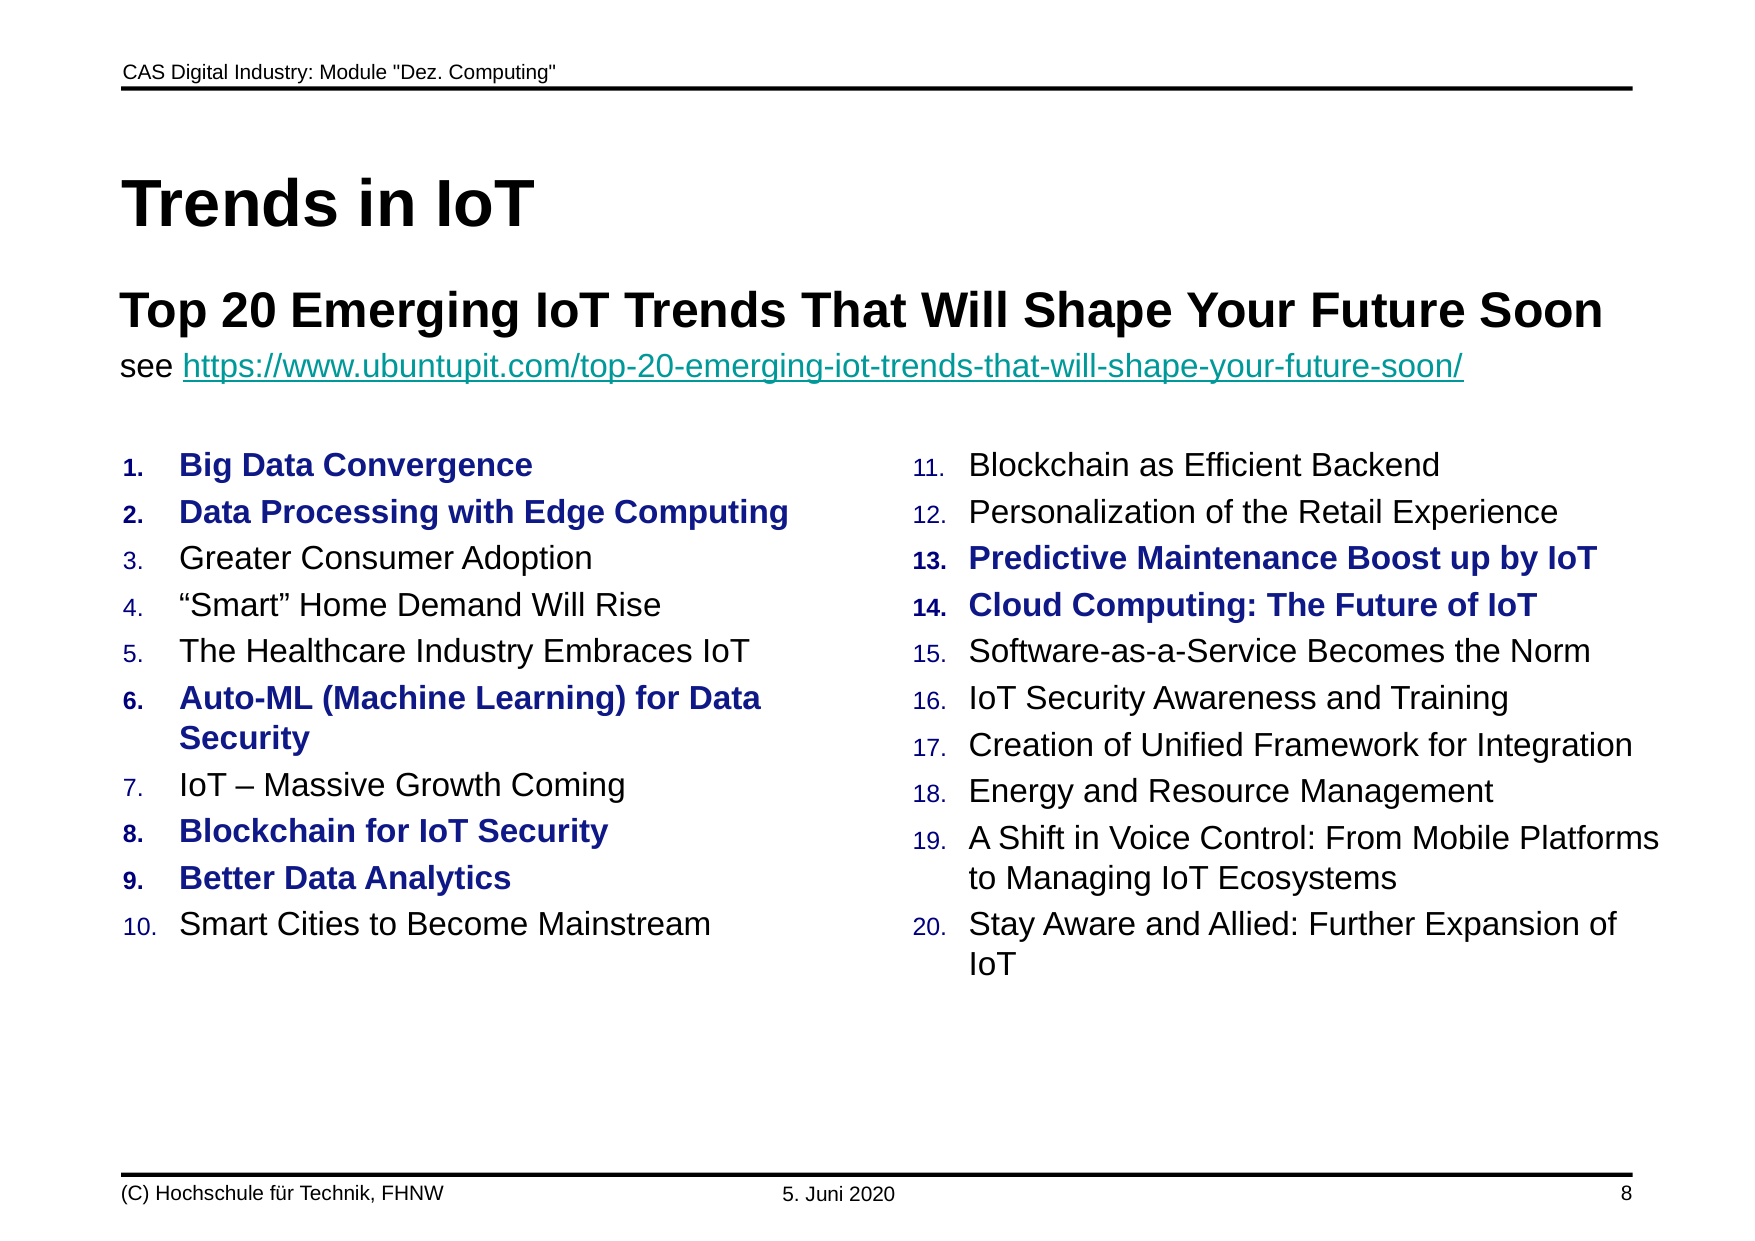

# Trends in IoT
Top 20 Emerging IoT Trends That Will Shape Your Future Soon
see https://www.ubuntupit.com/top-20-emerging-iot-trends-that-will-shape-your-future-soon/
Blockchain as Efficient Backend
Personalization of the Retail Experience
Predictive Maintenance Boost up by IoT
Cloud Computing: The Future of IoT
Software-as-a-Service Becomes the Norm
IoT Security Awareness and Training
Creation of Unified Framework for Integration
Energy and Resource Management
A Shift in Voice Control: From Mobile Platforms to Managing IoT Ecosystems
Stay Aware and Allied: Further Expansion of IoT

Big Data Convergence
Data Processing with Edge Computing
Greater Consumer Adoption
“Smart” Home Demand Will Rise
The Healthcare Industry Embraces IoT
Auto-ML (Machine Learning) for Data Security
IoT – Massive Growth Coming
Blockchain for IoT Security
Better Data Analytics
Smart Cities to Become Mainstream

(C) Hochschule für Technik, FHNW
5. Juni 2020
8